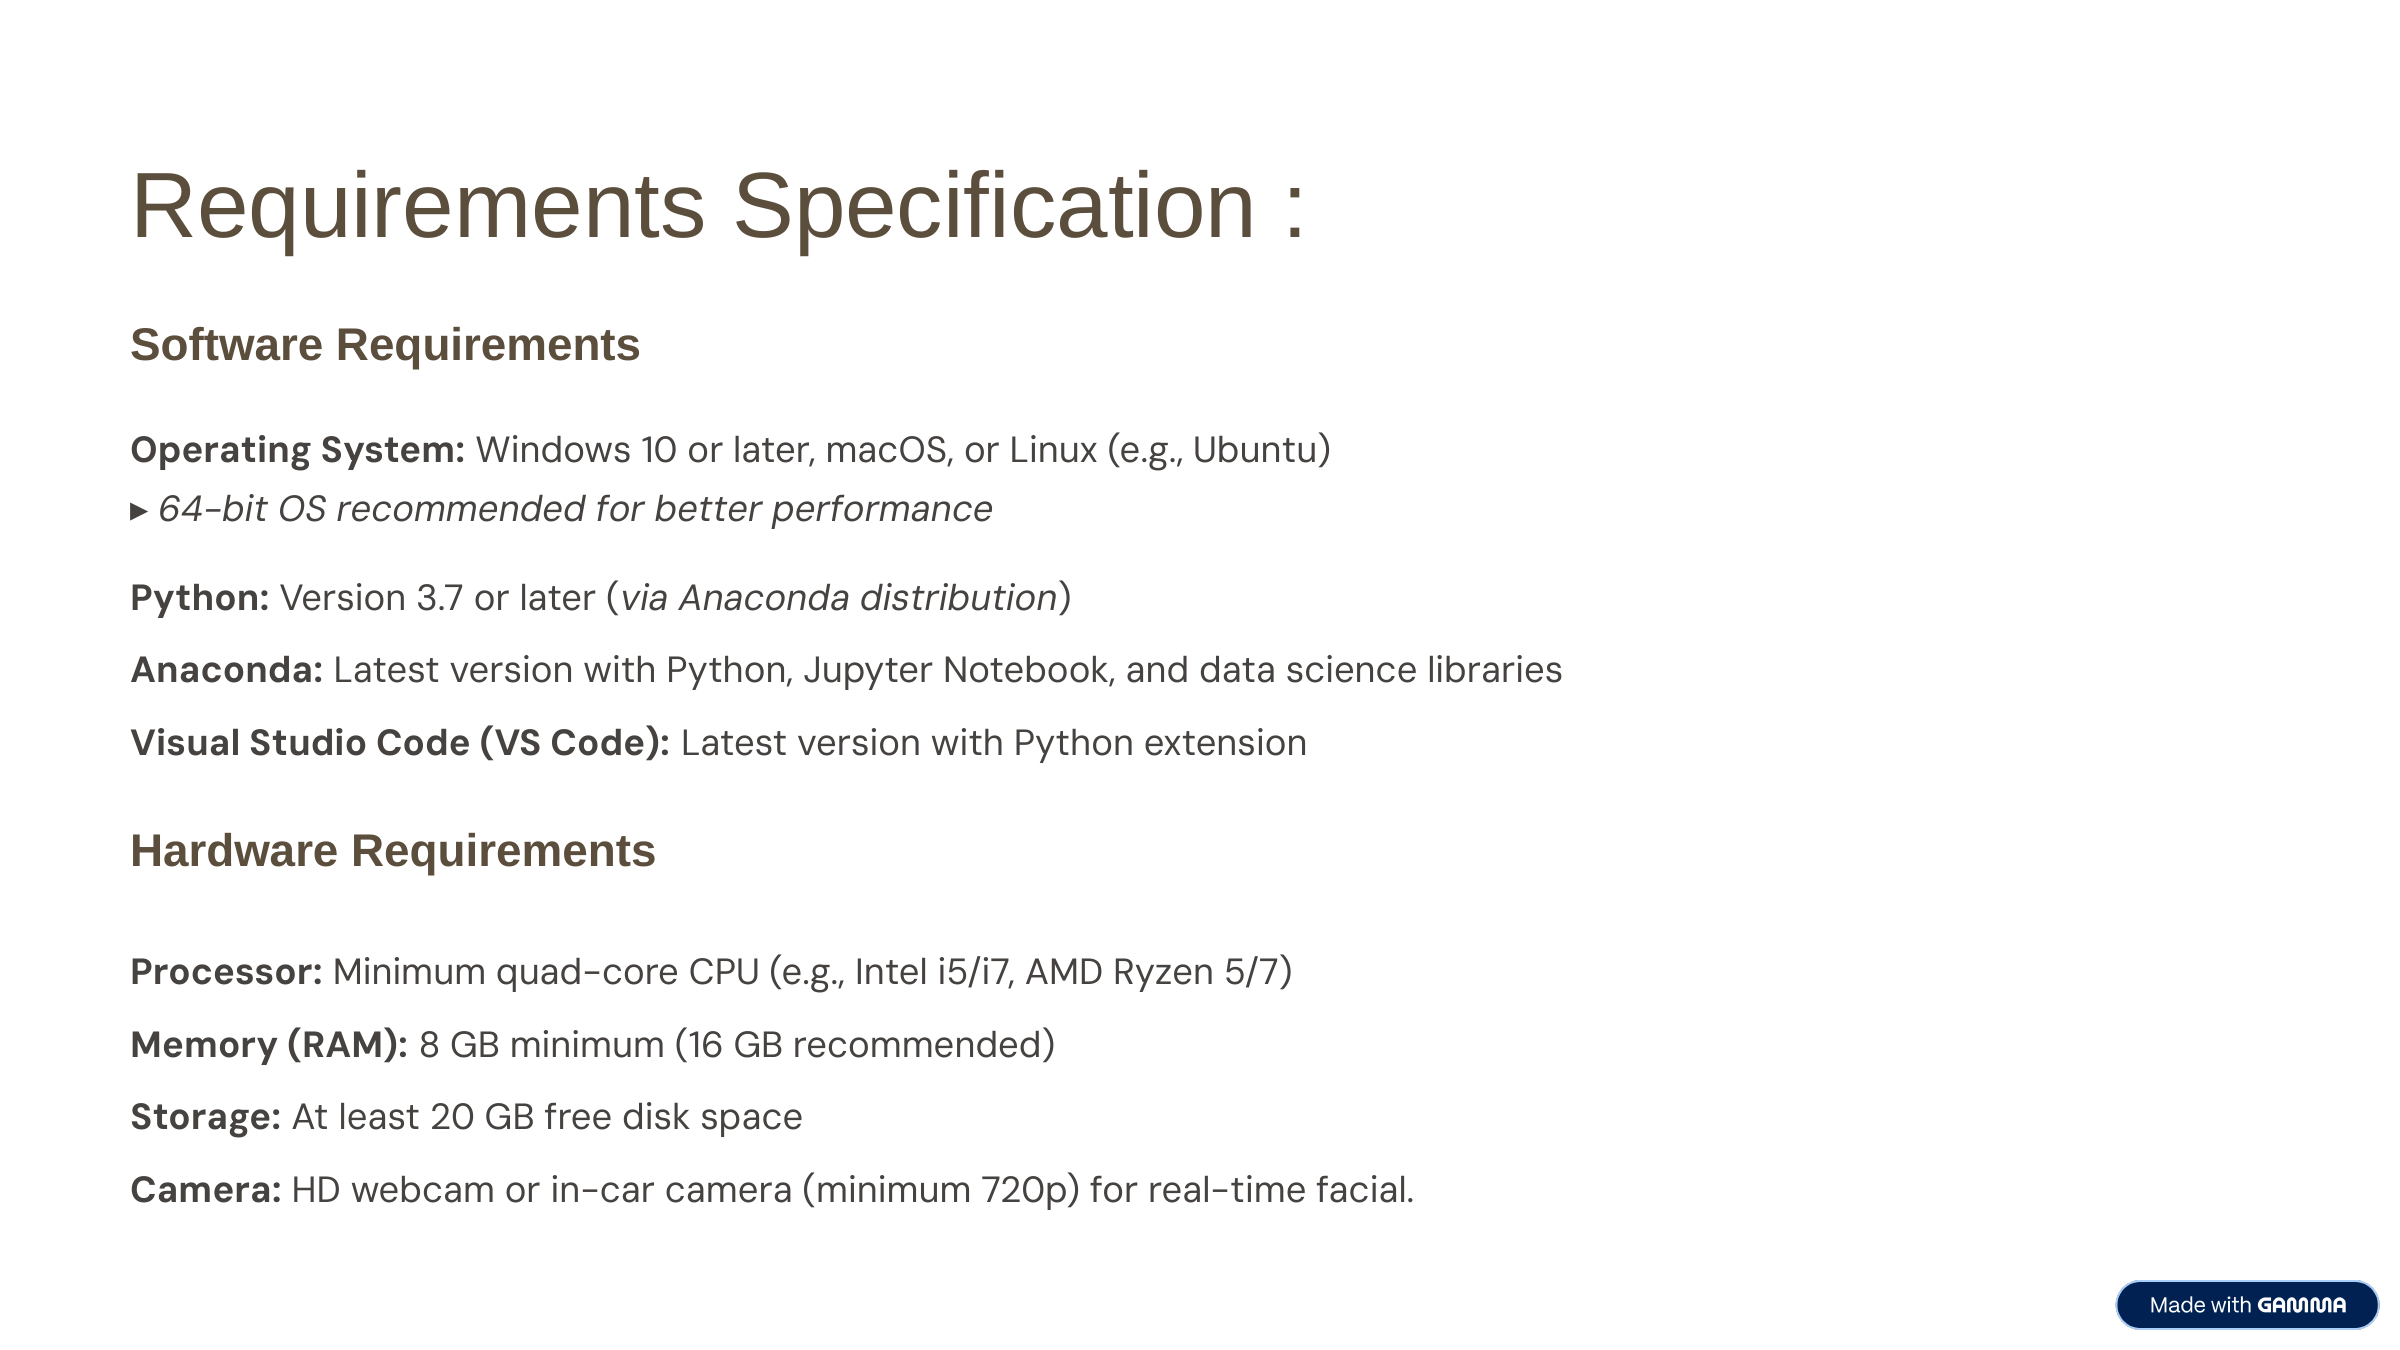

Requirements Specification :
Software Requirements
Operating System: Windows 10 or later, macOS, or Linux (e.g., Ubuntu)
▸ 64-bit OS recommended for better performance
Python: Version 3.7 or later (via Anaconda distribution)
Anaconda: Latest version with Python, Jupyter Notebook, and data science libraries
Visual Studio Code (VS Code): Latest version with Python extension
Hardware Requirements
Processor: Minimum quad-core CPU (e.g., Intel i5/i7, AMD Ryzen 5/7)
Memory (RAM): 8 GB minimum (16 GB recommended)
Storage: At least 20 GB free disk space
Camera: HD webcam or in-car camera (minimum 720p) for real-time facial.